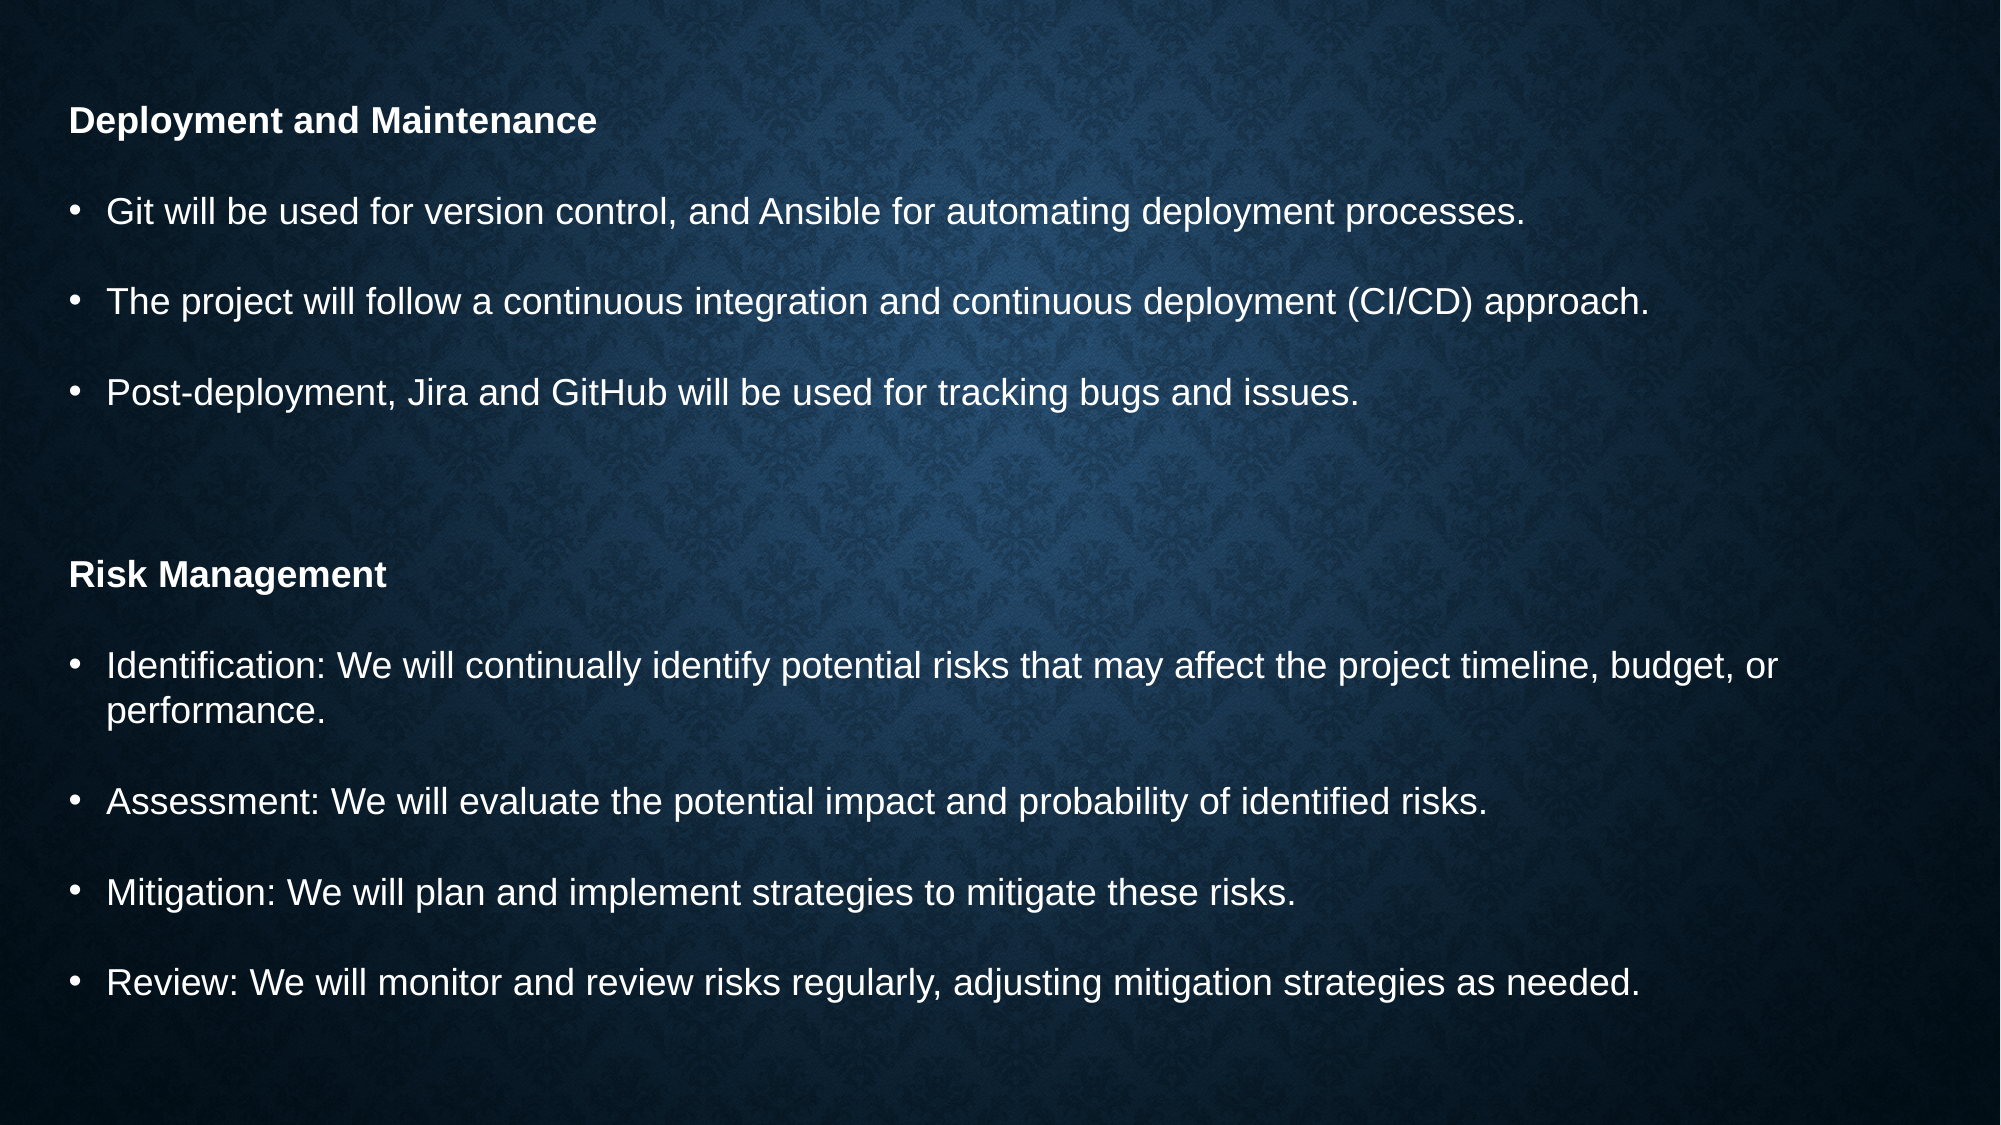

Deployment and Maintenance
Git will be used for version control, and Ansible for automating deployment processes.
The project will follow a continuous integration and continuous deployment (CI/CD) approach.
Post-deployment, Jira and GitHub will be used for tracking bugs and issues.

Risk Management
Identification: We will continually identify potential risks that may affect the project timeline, budget, or performance.
Assessment: We will evaluate the potential impact and probability of identified risks.
Mitigation: We will plan and implement strategies to mitigate these risks.
Review: We will monitor and review risks regularly, adjusting mitigation strategies as needed.